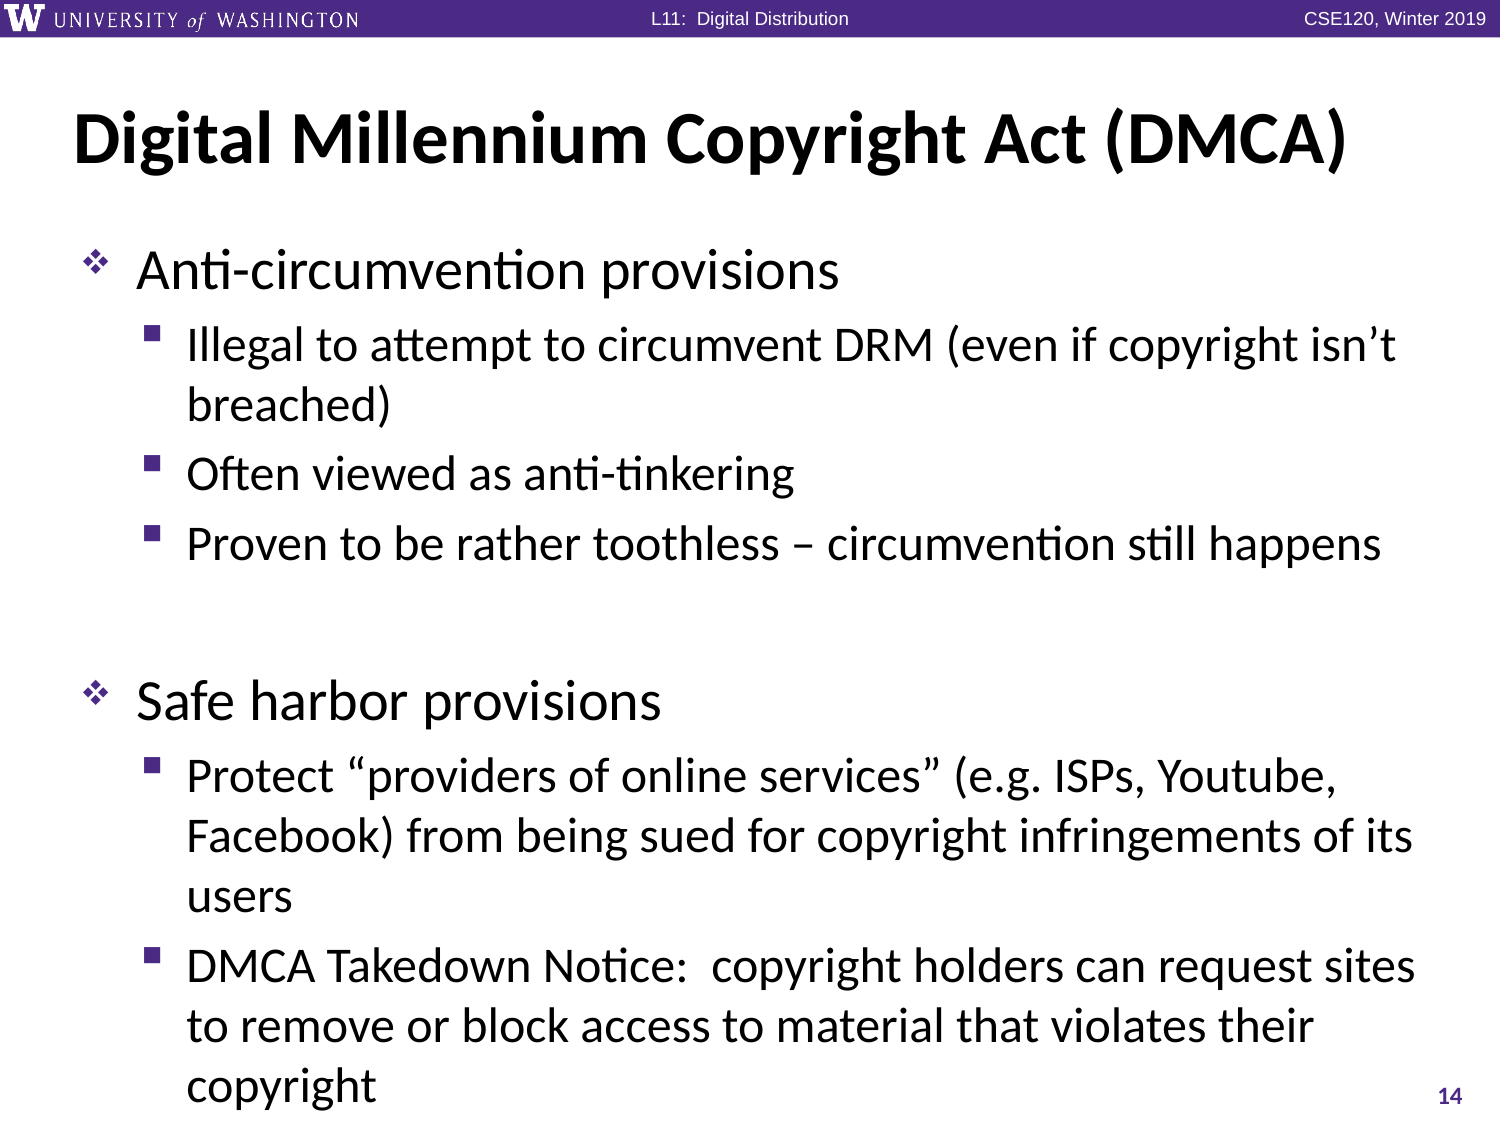

# Digital Millennium Copyright Act (DMCA)
Anti-circumvention provisions
Illegal to attempt to circumvent DRM (even if copyright isn’t breached)
Often viewed as anti-tinkering
Proven to be rather toothless – circumvention still happens

Safe harbor provisions
Protect “providers of online services” (e.g. ISPs, Youtube, Facebook) from being sued for copyright infringements of its users
DMCA Takedown Notice:  copyright holders can request sites to remove or block access to material that violates their copyright
14